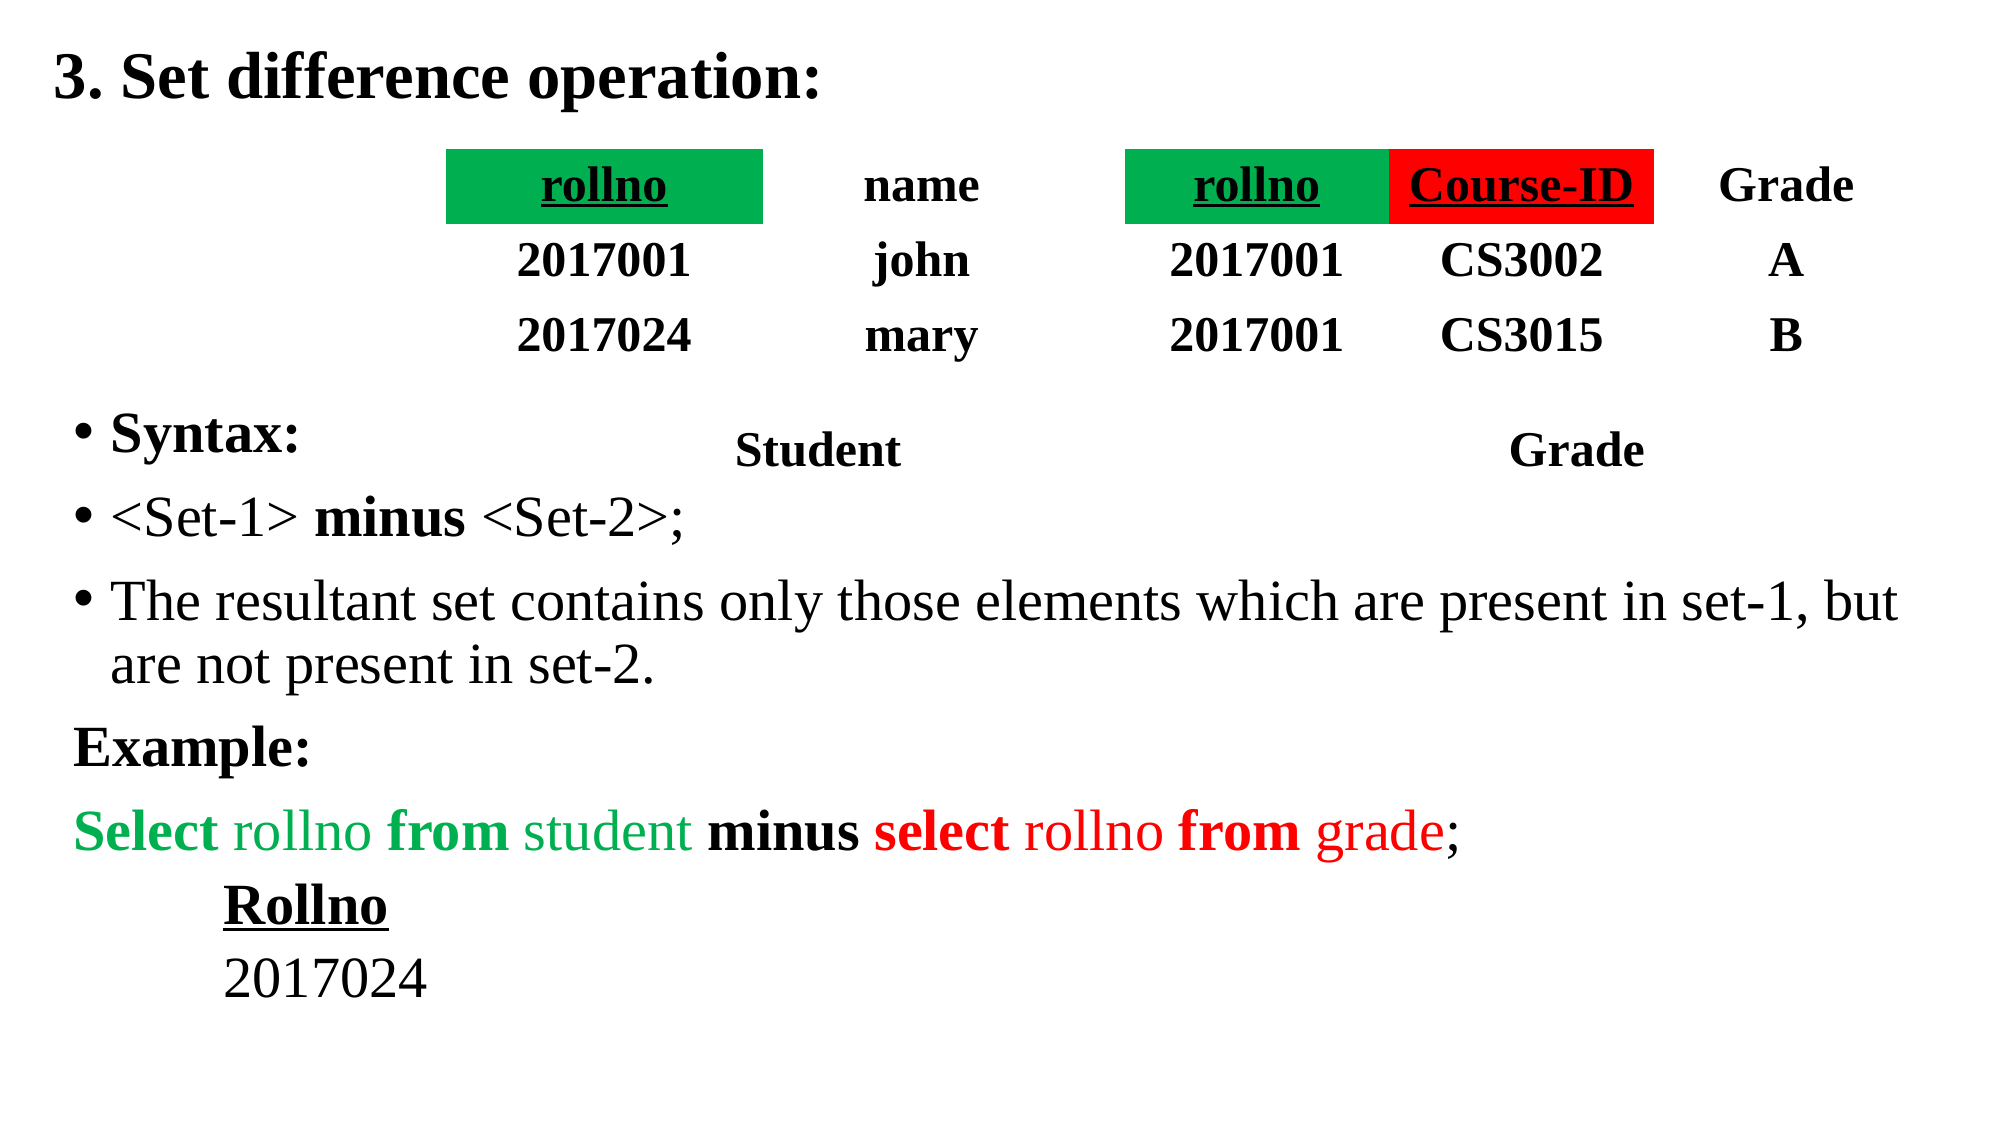

3. Set difference operation:
| rollno | name |
| --- | --- |
| 2017001 | john |
| 2017024 | mary |
| rollno | Course-ID | Grade |
| --- | --- | --- |
| 2017001 | CS3002 | A |
| 2017001 | CS3015 | B |
Syntax:
<Set-1> minus <Set-2>;
The resultant set contains only those elements which are present in set-1, but are not present in set-2.
Example:
Select rollno from student minus select rollno from grade;
Rollno
2017024

Student
Grade